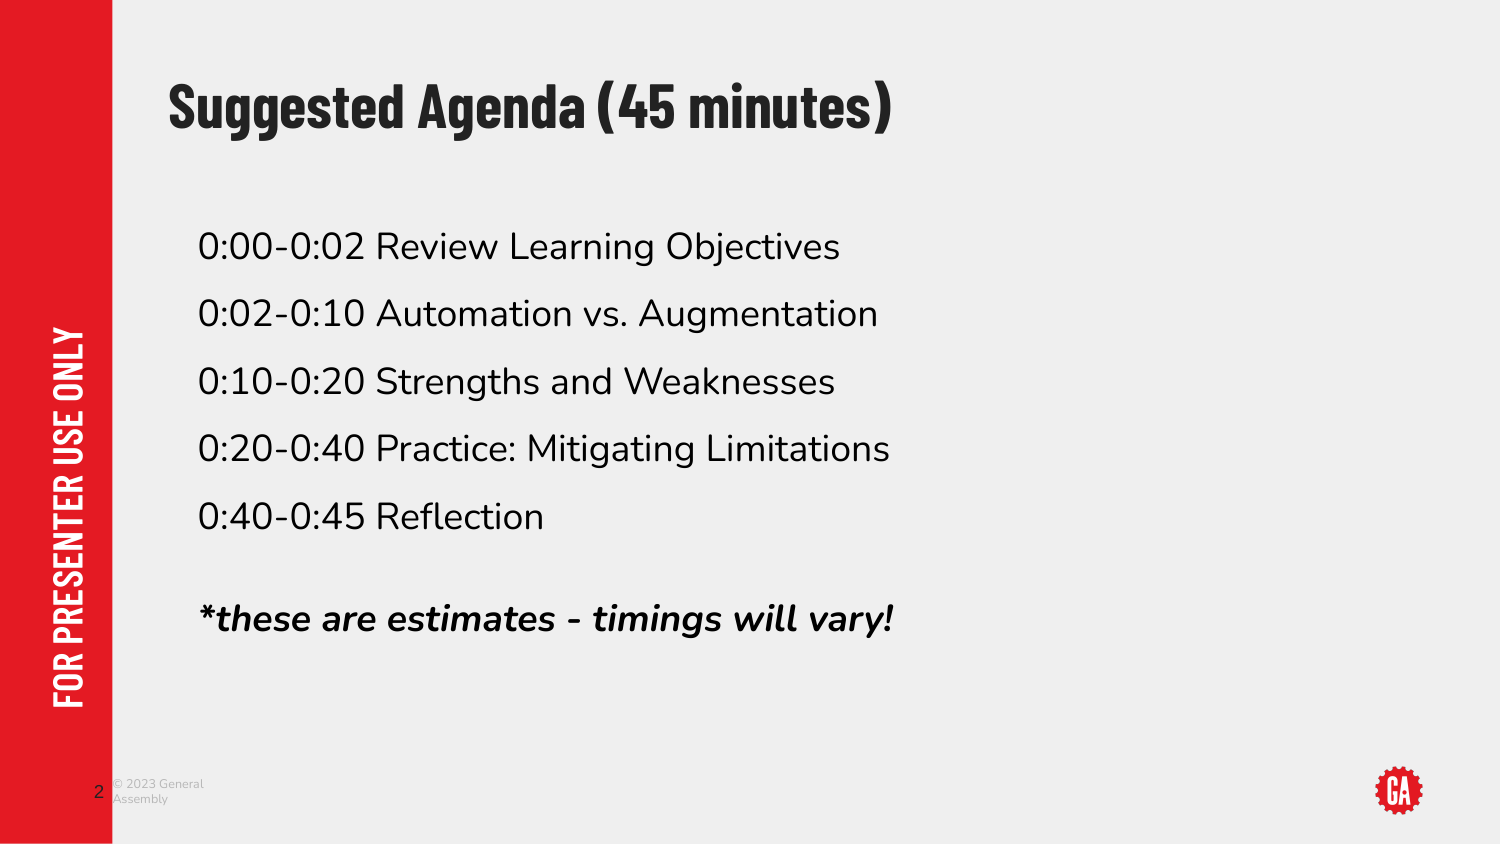

# Suggested Agenda (45 minutes)
0:00-0:02 Review Learning Objectives
0:02-0:10 Automation vs. Augmentation
0:10-0:20 Strengths and Weaknesses
0:20-0:40 Practice: Mitigating Limitations
0:40-0:45 Reflection

*these are estimates - timings will vary!

2